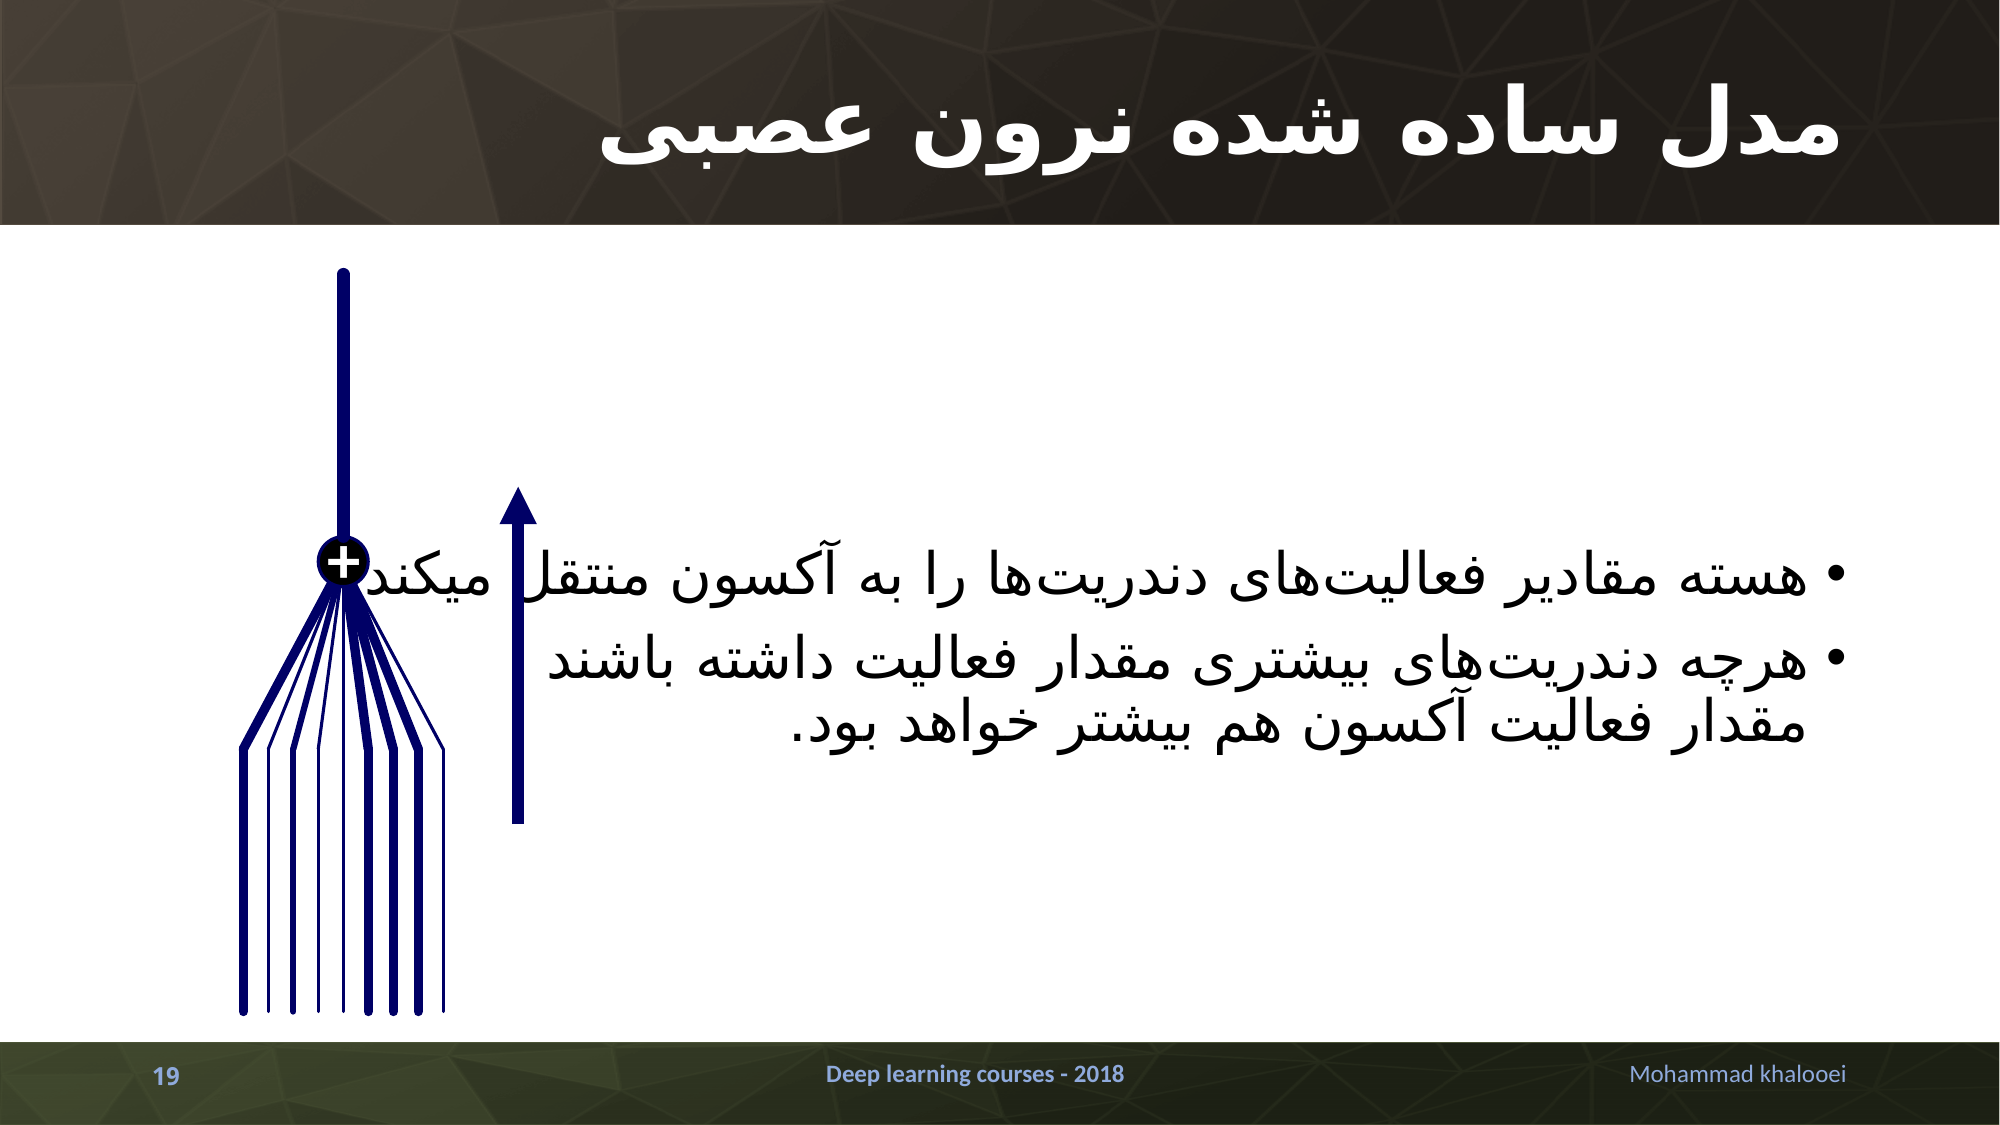

# مدل ساده شده نرون عصبی
+
هسته مقادیر فعالیت‌های دندریت‌ها را به آکسون منتقل میکند
هرچه دندریت‌های بیشتری مقدار فعالیت داشته باشند
مقدار فعالیت آکسون هم بیشتر خواهد بود.

Deep learning courses - 2018
Mohammad khalooei
19